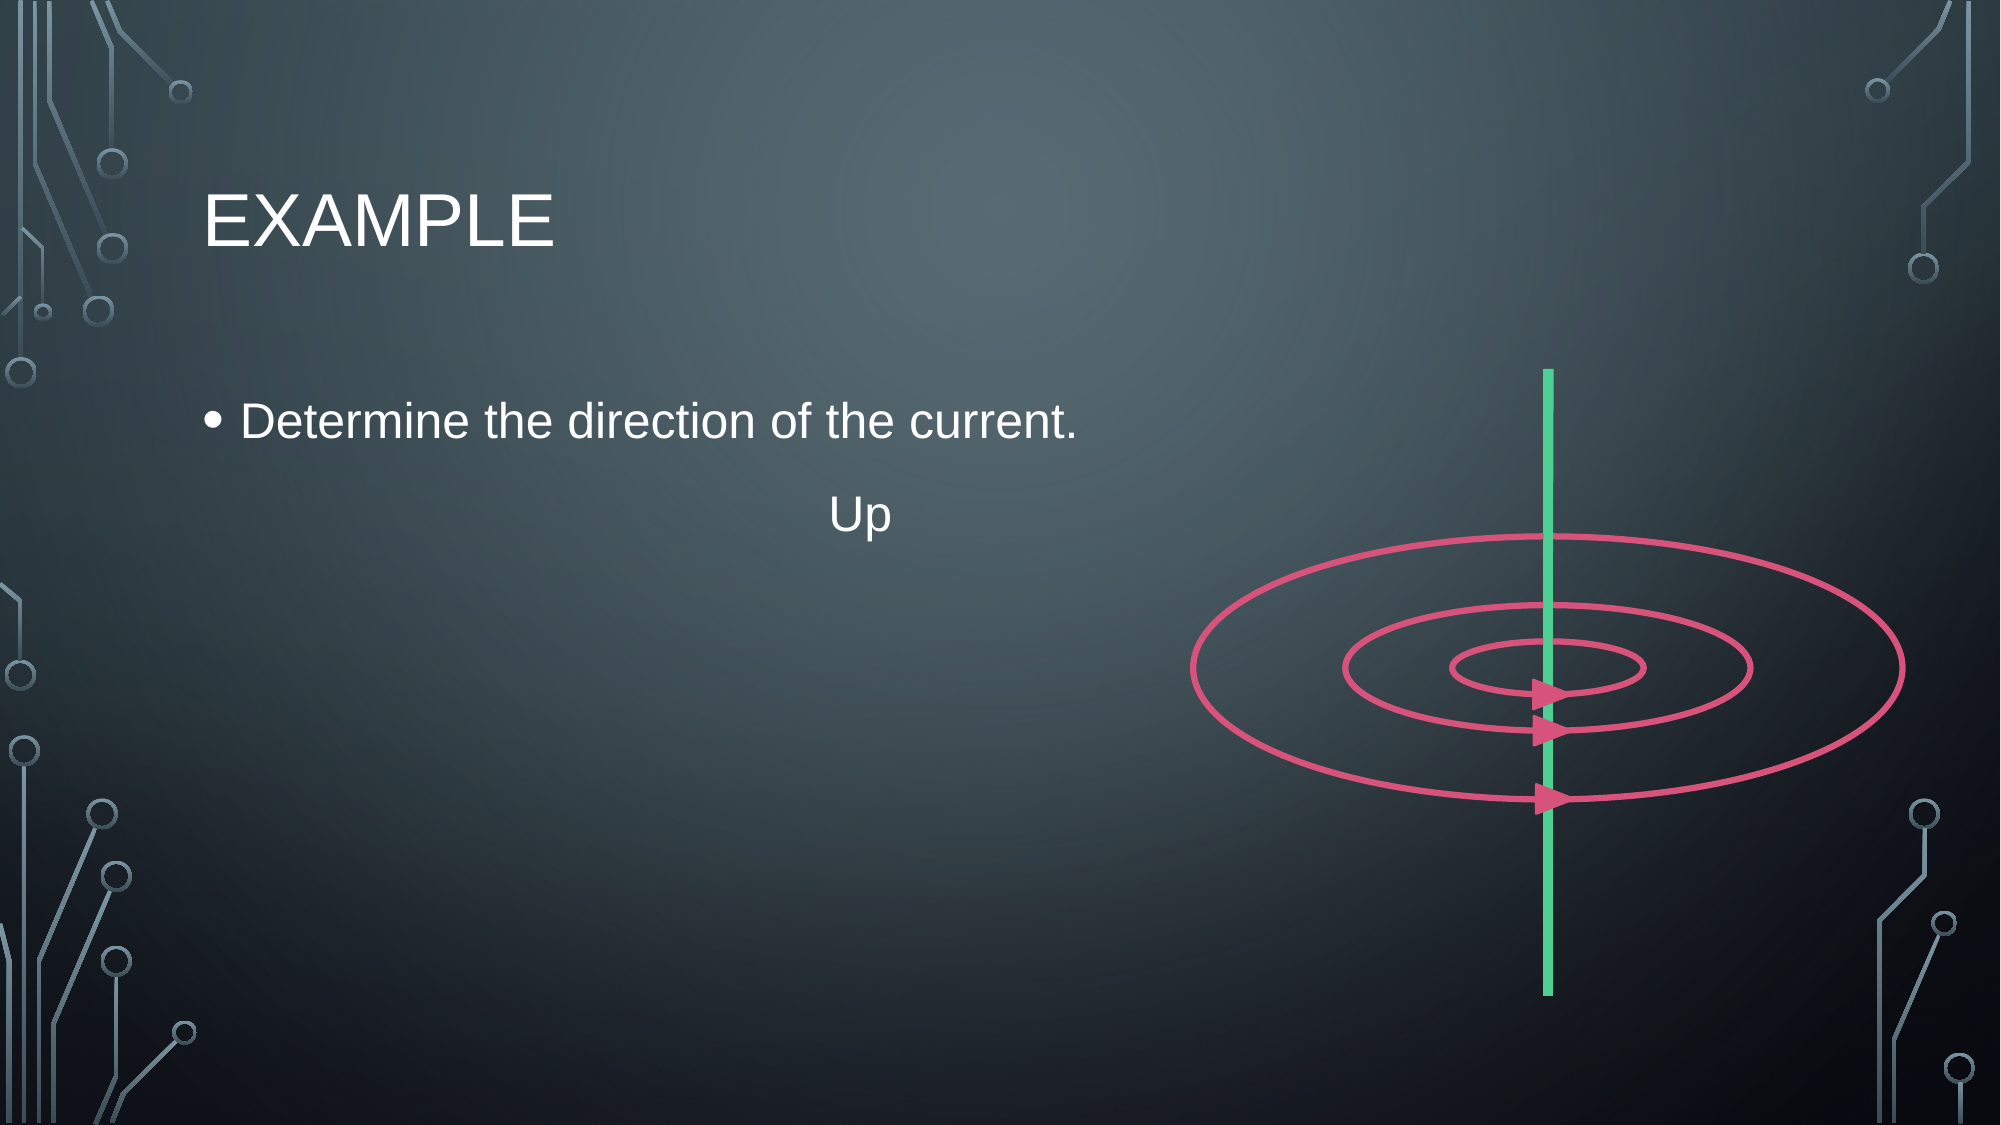

# Example
Determine the direction of the current.
Up